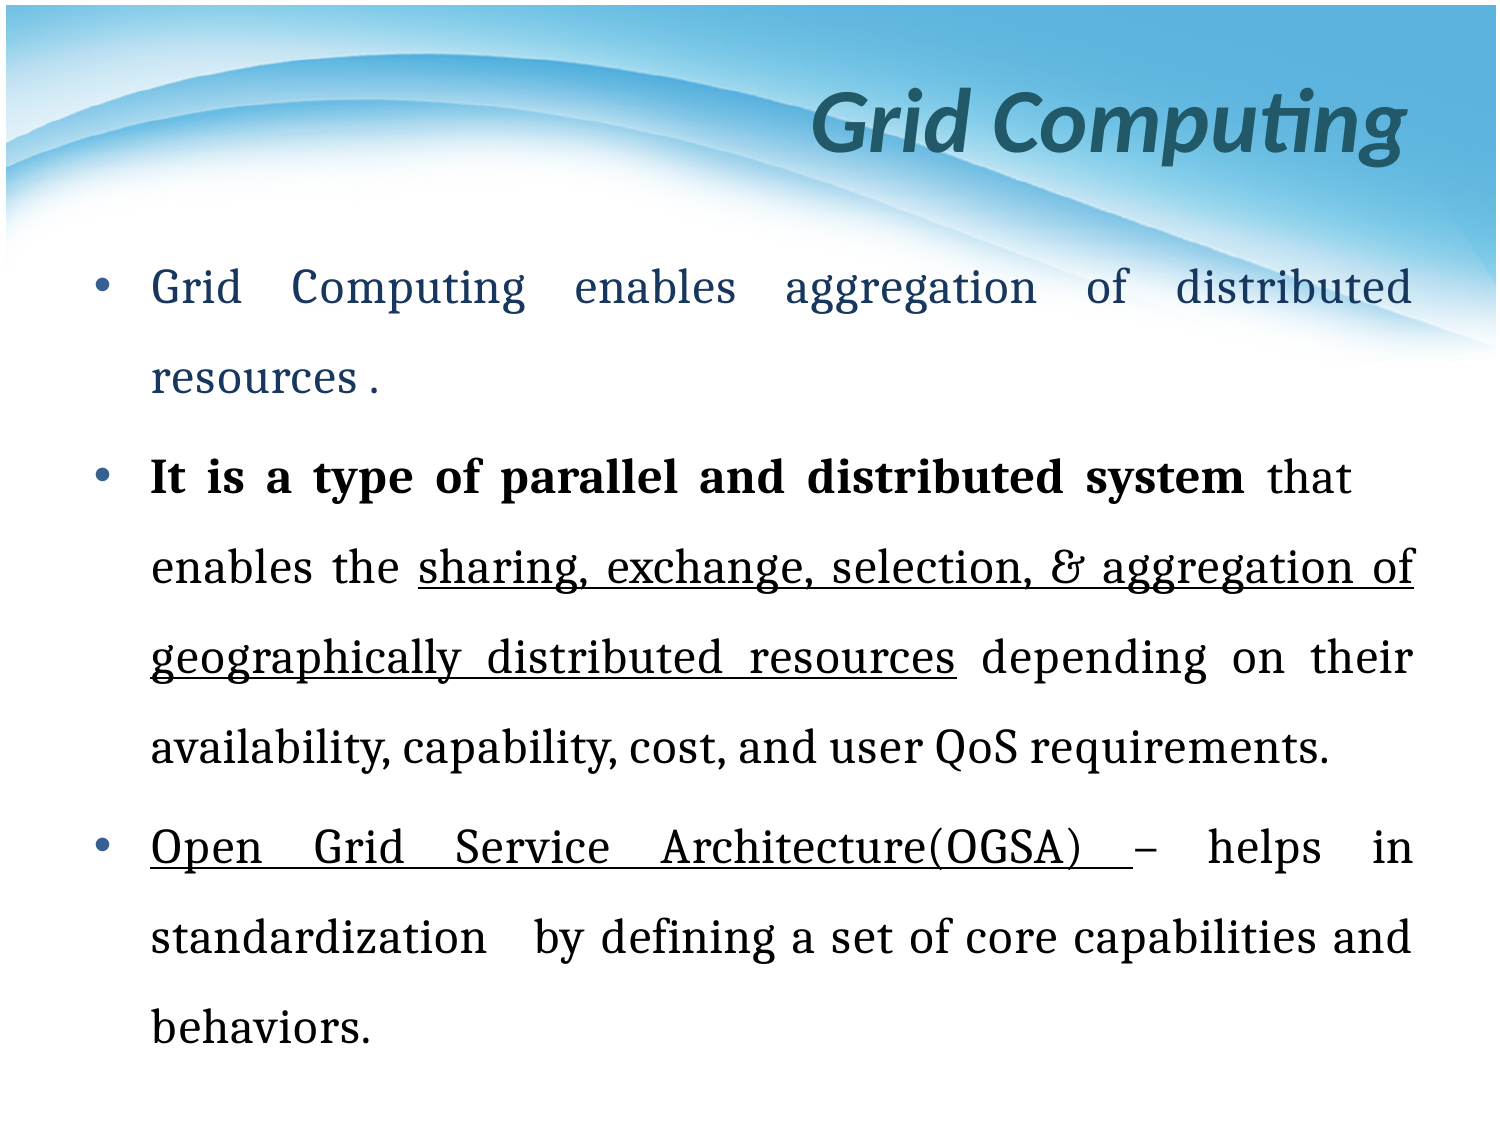

# Grid Computing
Grid Computing enables aggregation of distributed resources .
It is a type of parallel and distributed system that
enables the sharing, exchange, selection, & aggregation of geographically distributed resources depending on their availability, capability, cost, and user QoS requirements.
Open Grid Service Architecture(OGSA) – helps in standardization   by defining a set of core capabilities and behaviors.